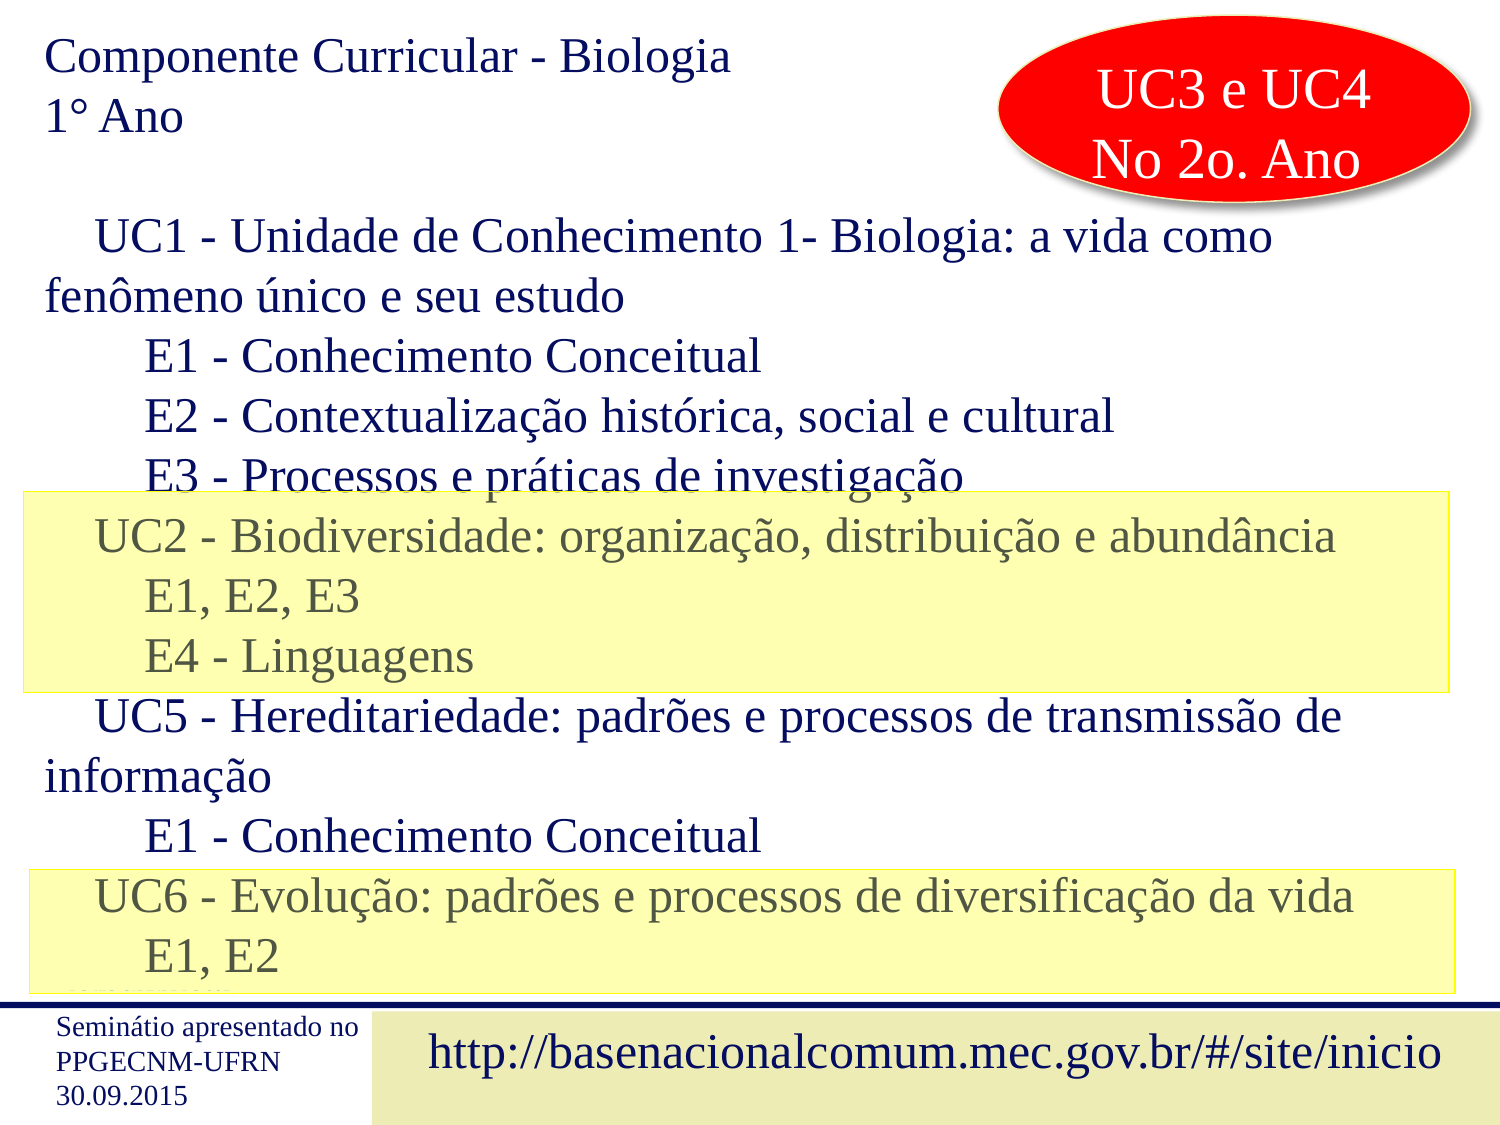

Componente Curricular - Biologia
1° Ano

    UC1 - Unidade de Conhecimento 1- Biologia: a vida como fenômeno único e seu estudo
        E1 - Conhecimento Conceitual
        E2 - Contextualização histórica, social e cultural
        E3 - Processos e práticas de investigação
    UC2 - Biodiversidade: organização, distribuição e abundância
        E1, E2, E3
        E4 - Linguagens
    UC5 - Hereditariedade: padrões e processos de transmissão de informação
        E1 - Conhecimento Conceitual
    UC6 - Evolução: padrões e processos de diversificação da vida
        E1, E2
UC3 e UC4
No 2o. Ano

http://basenacionalcomum.mec.gov.br/#/site/inicio